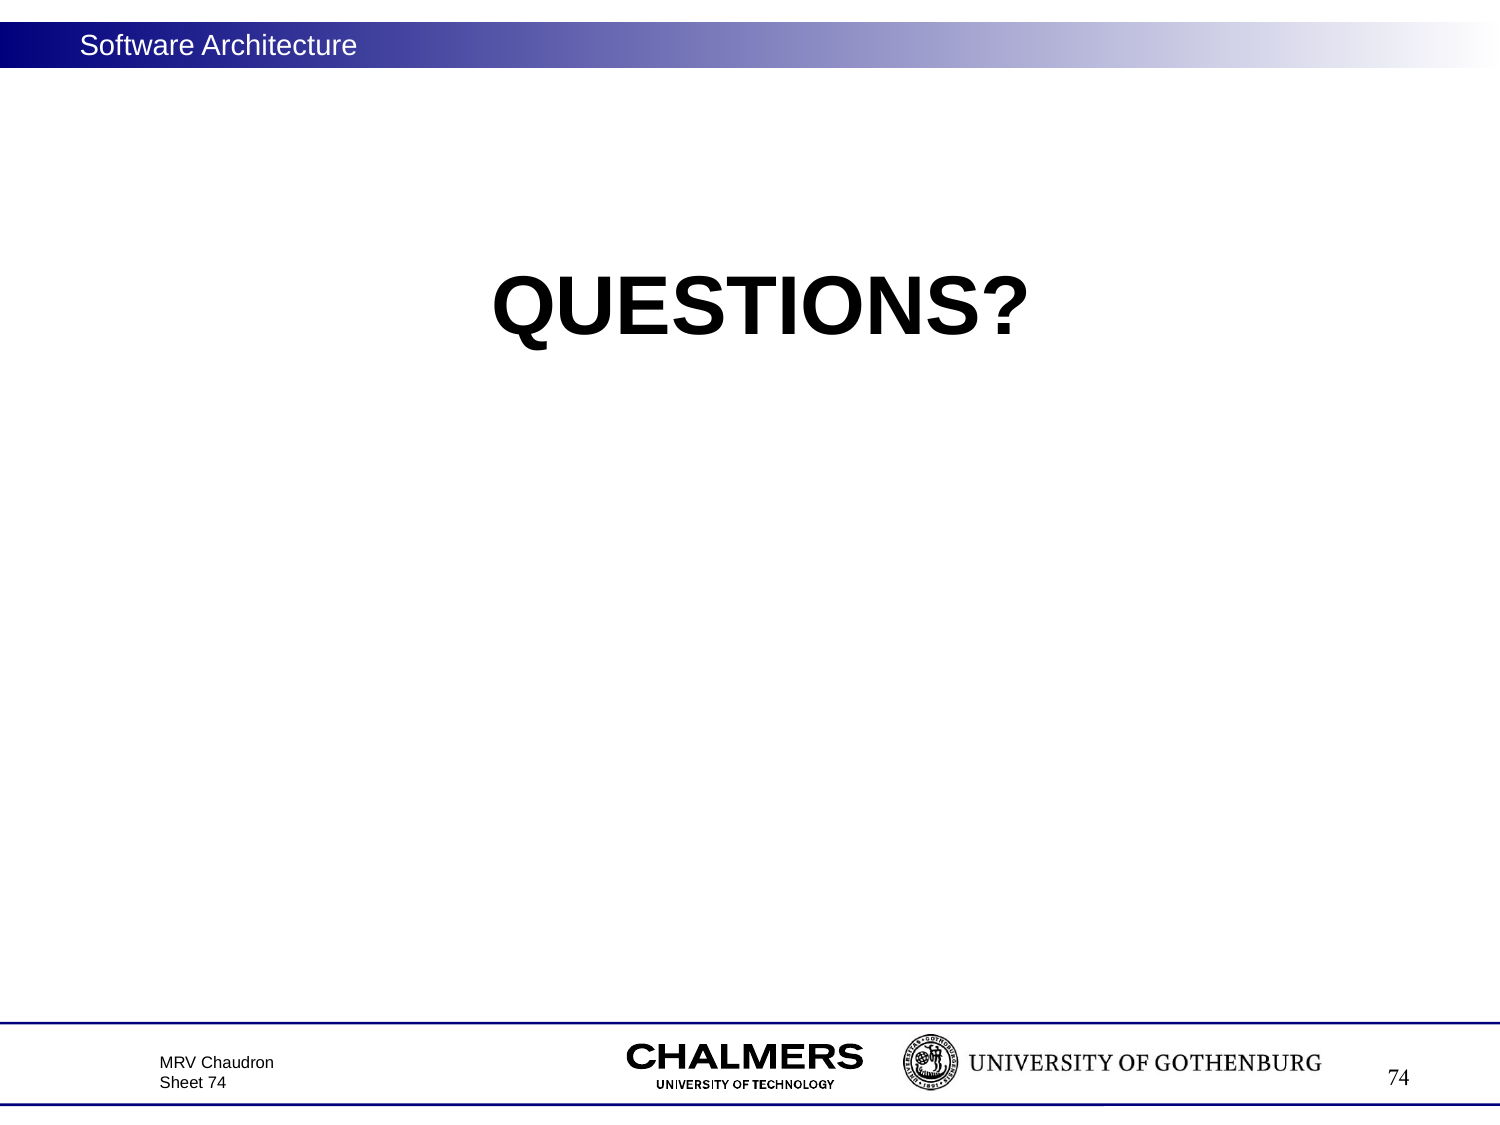

# Questions?
74
MRV Chaudron
Sheet 74